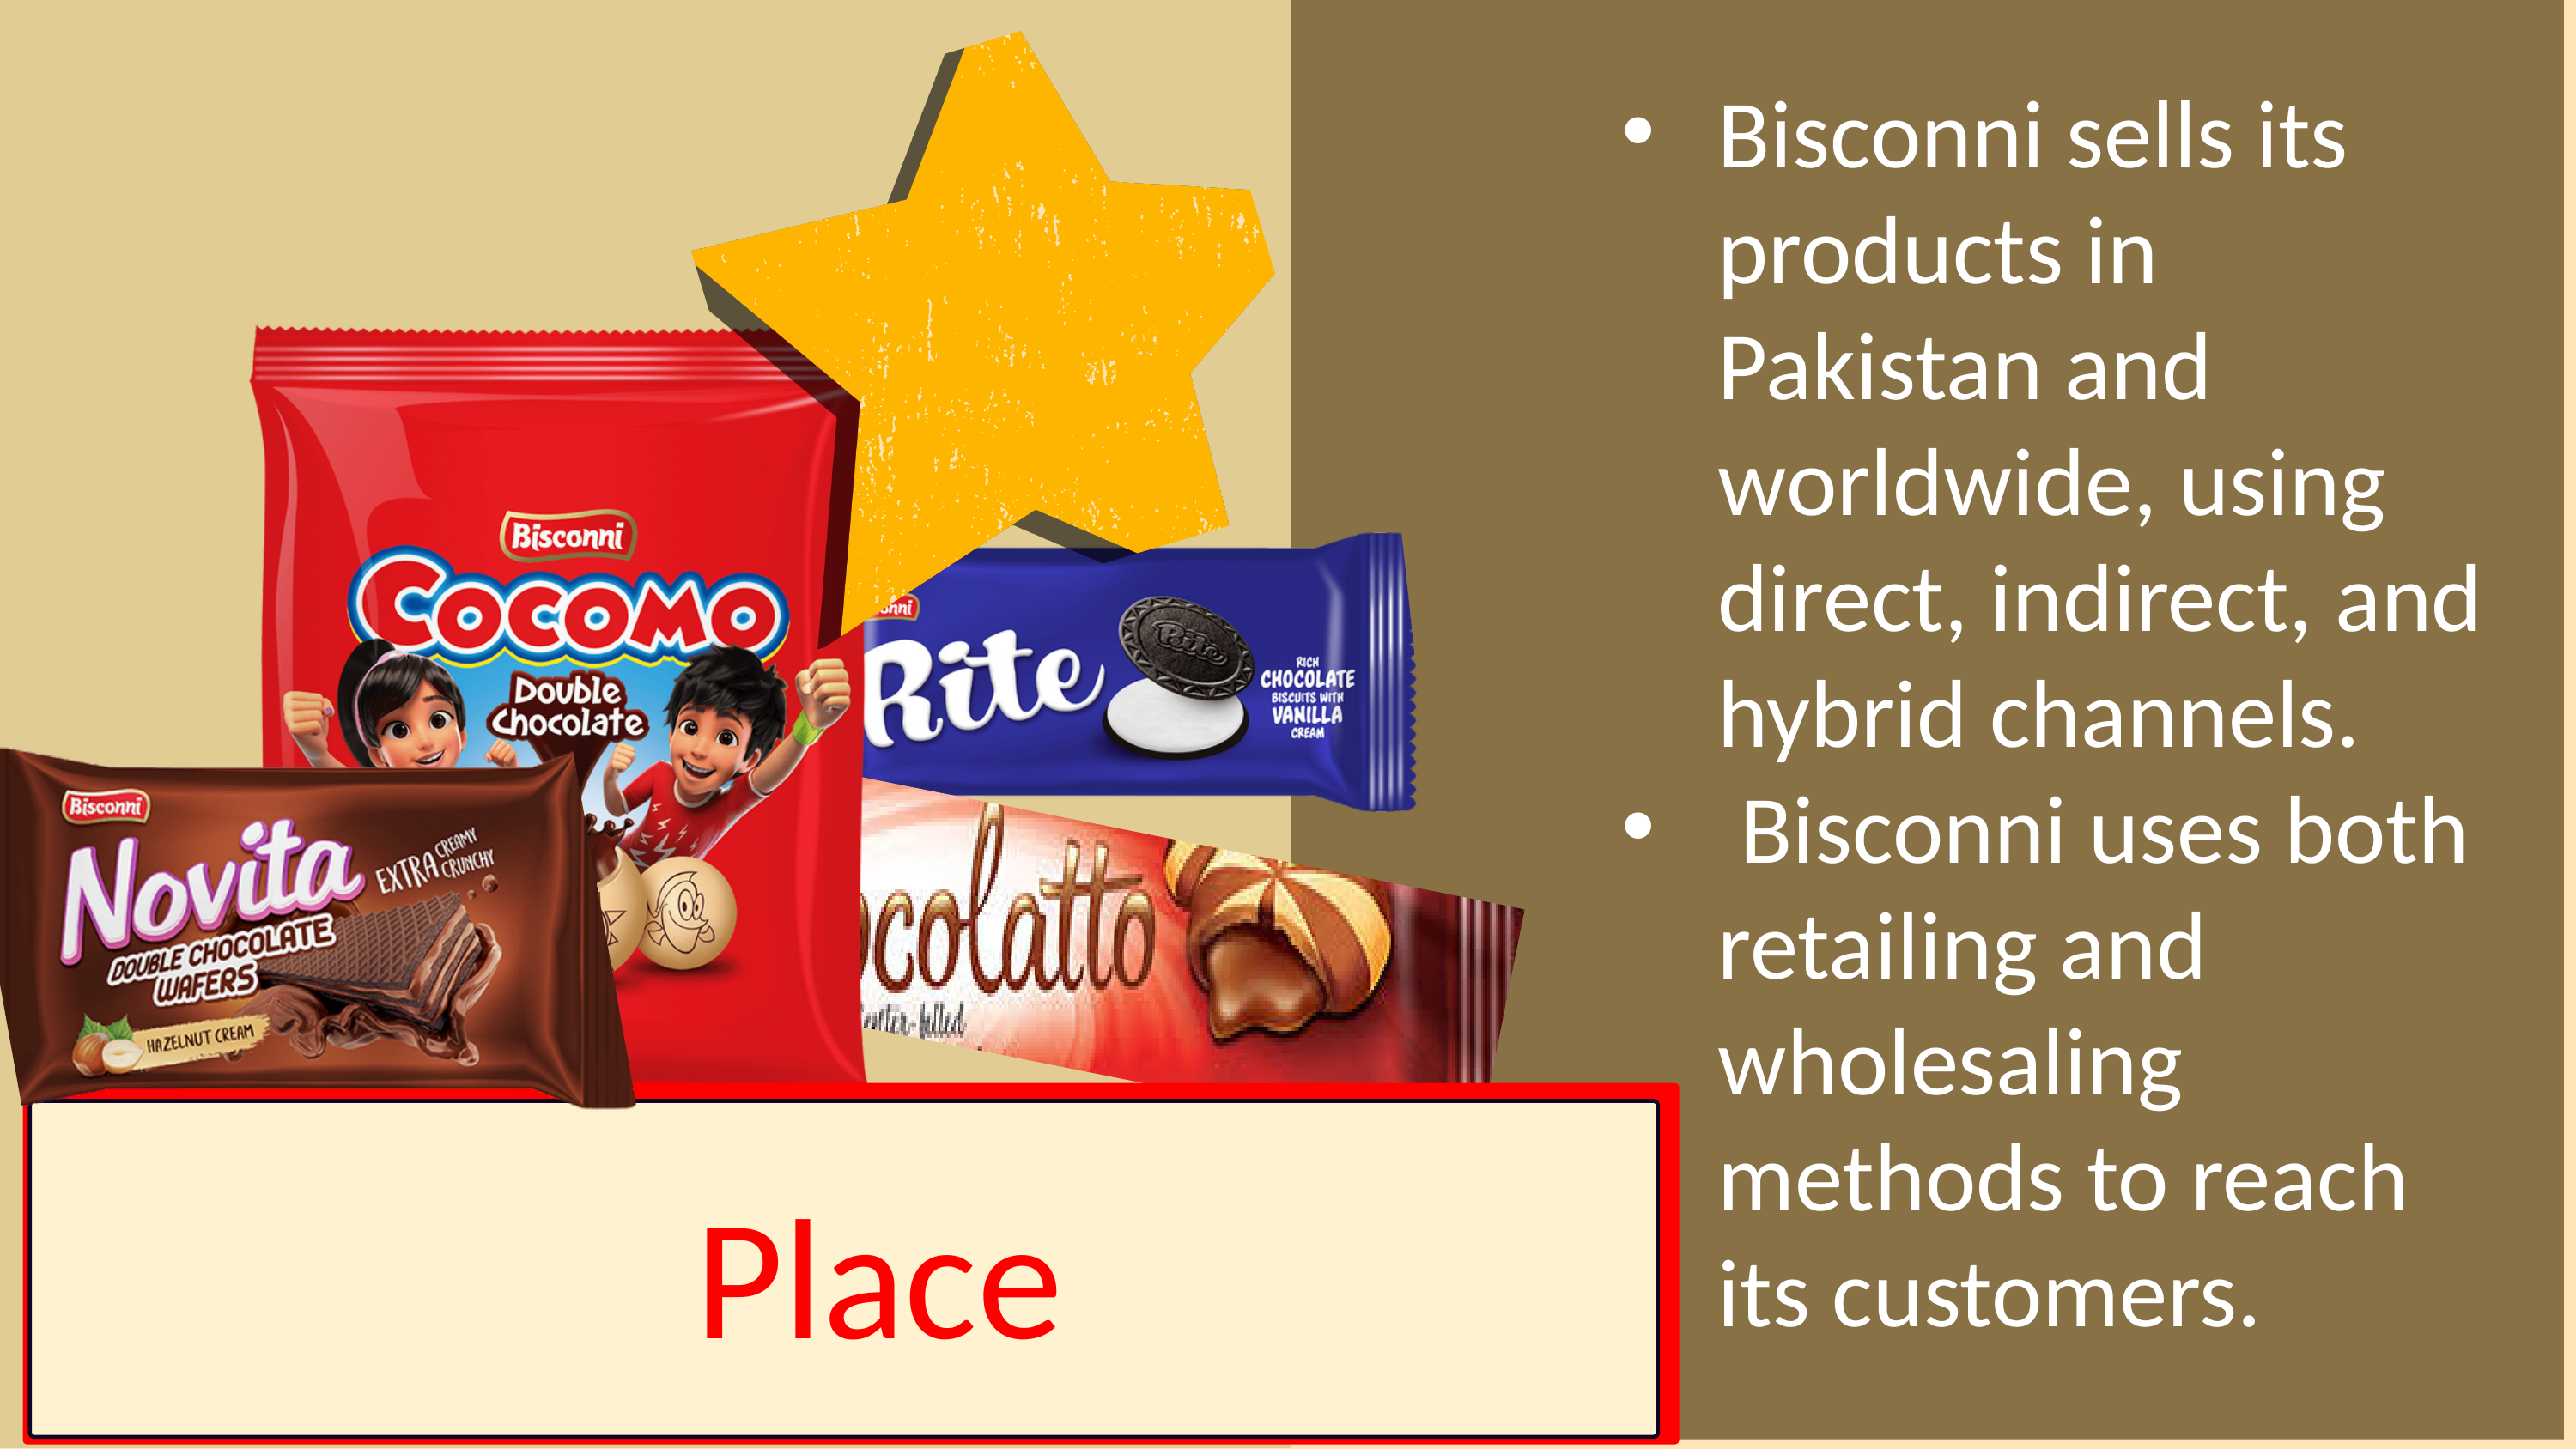

Bisconni sells its products in Pakistan and worldwide, using direct, indirect, and hybrid channels.
 Bisconni uses both retailing and wholesaling methods to reach its customers.

Place